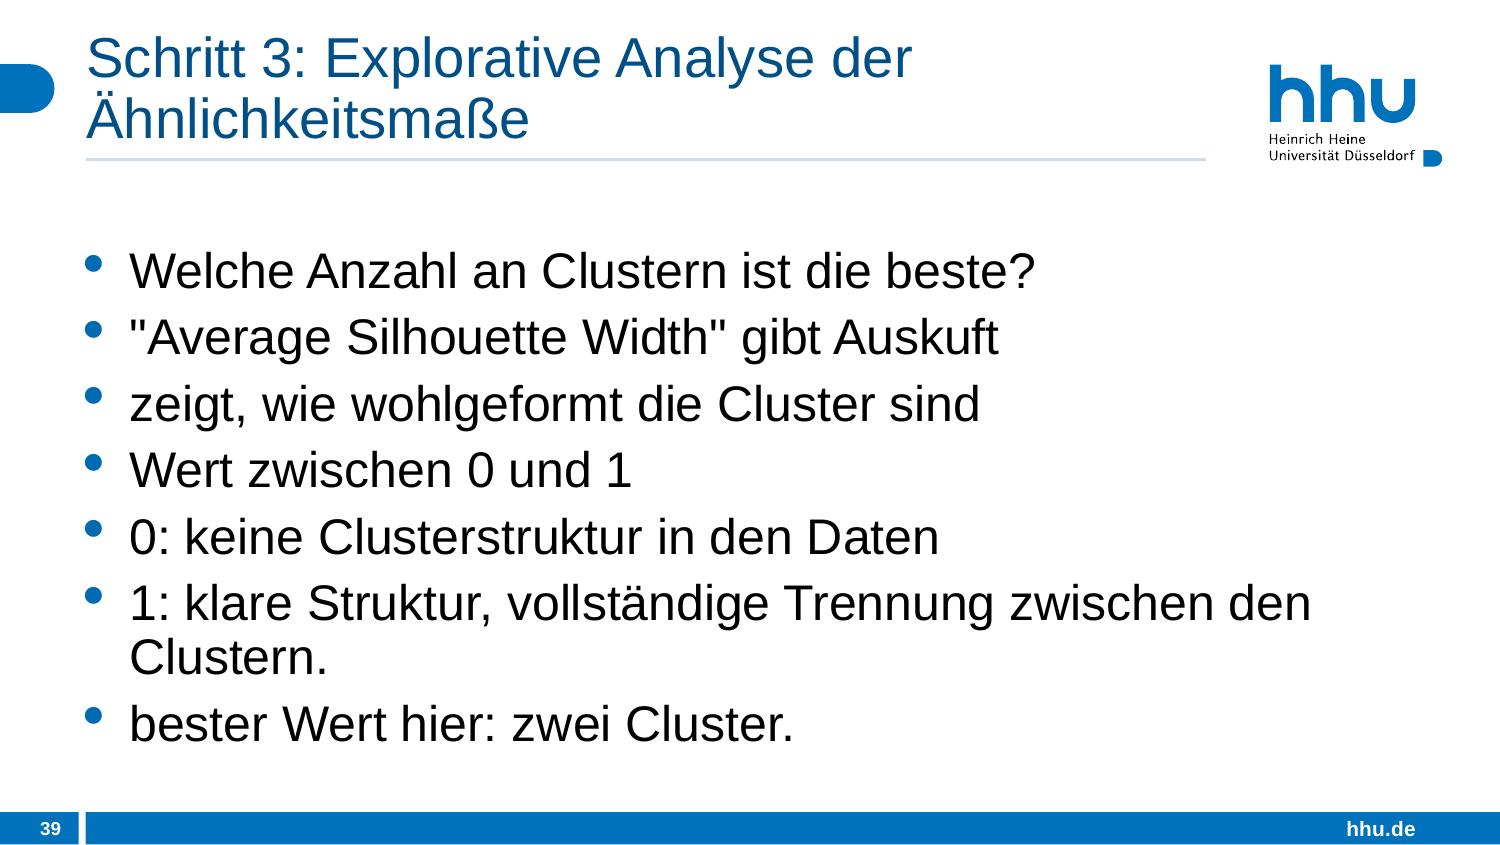

# Schritt 3: Explorative Analyse der Ähnlichkeitsmaße
Welche Anzahl an Clustern ist die beste?
"Average Silhouette Width" gibt Auskuft
zeigt, wie wohlgeformt die Cluster sind
Wert zwischen 0 und 1
0: keine Clusterstruktur in den Daten
1: klare Struktur, vollständige Trennung zwischen den Clustern.
bester Wert hier: zwei Cluster.
39